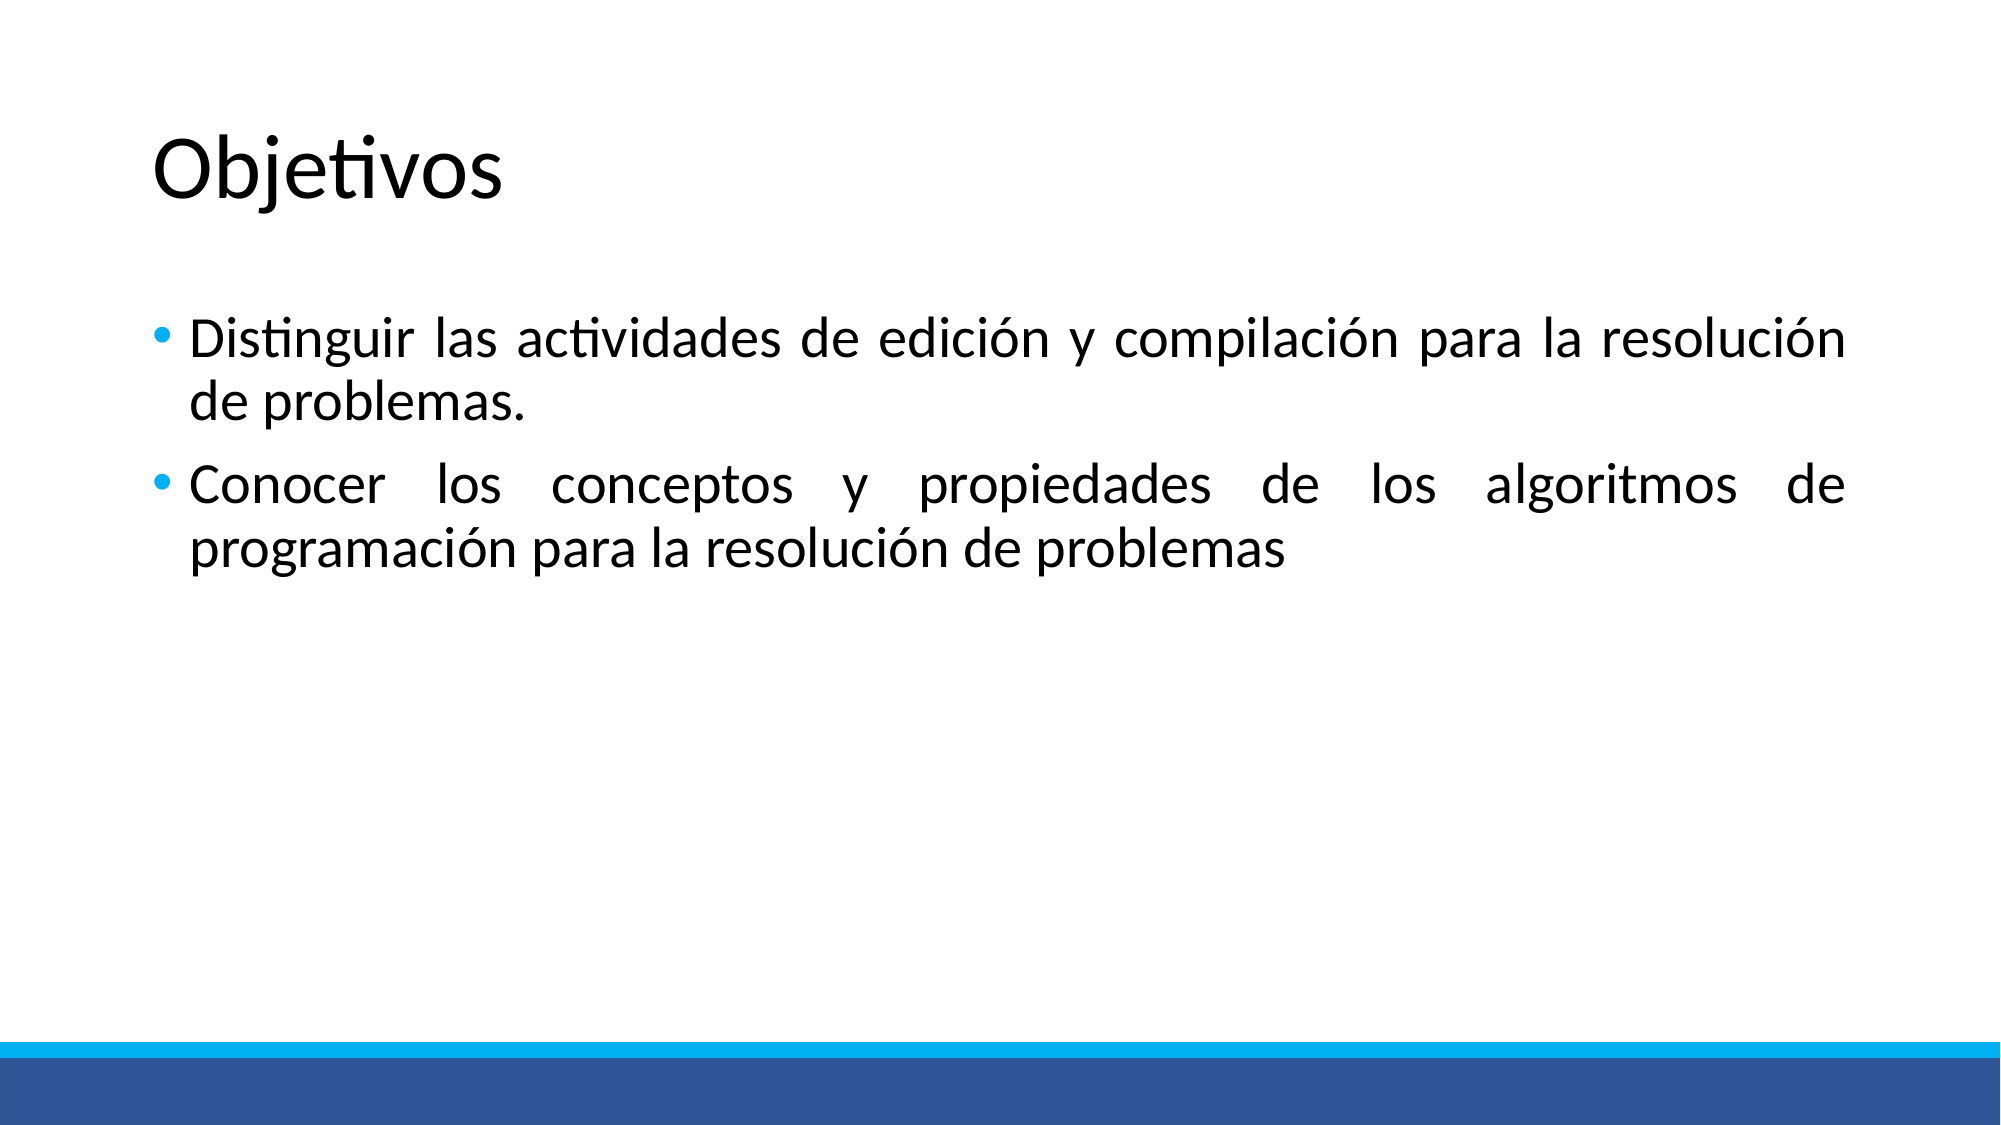

# Objetivos
Distinguir las actividades de edición y compilación para la resolución de problemas.
Conocer los conceptos y propiedades de los algoritmos de programación para la resolución de problemas